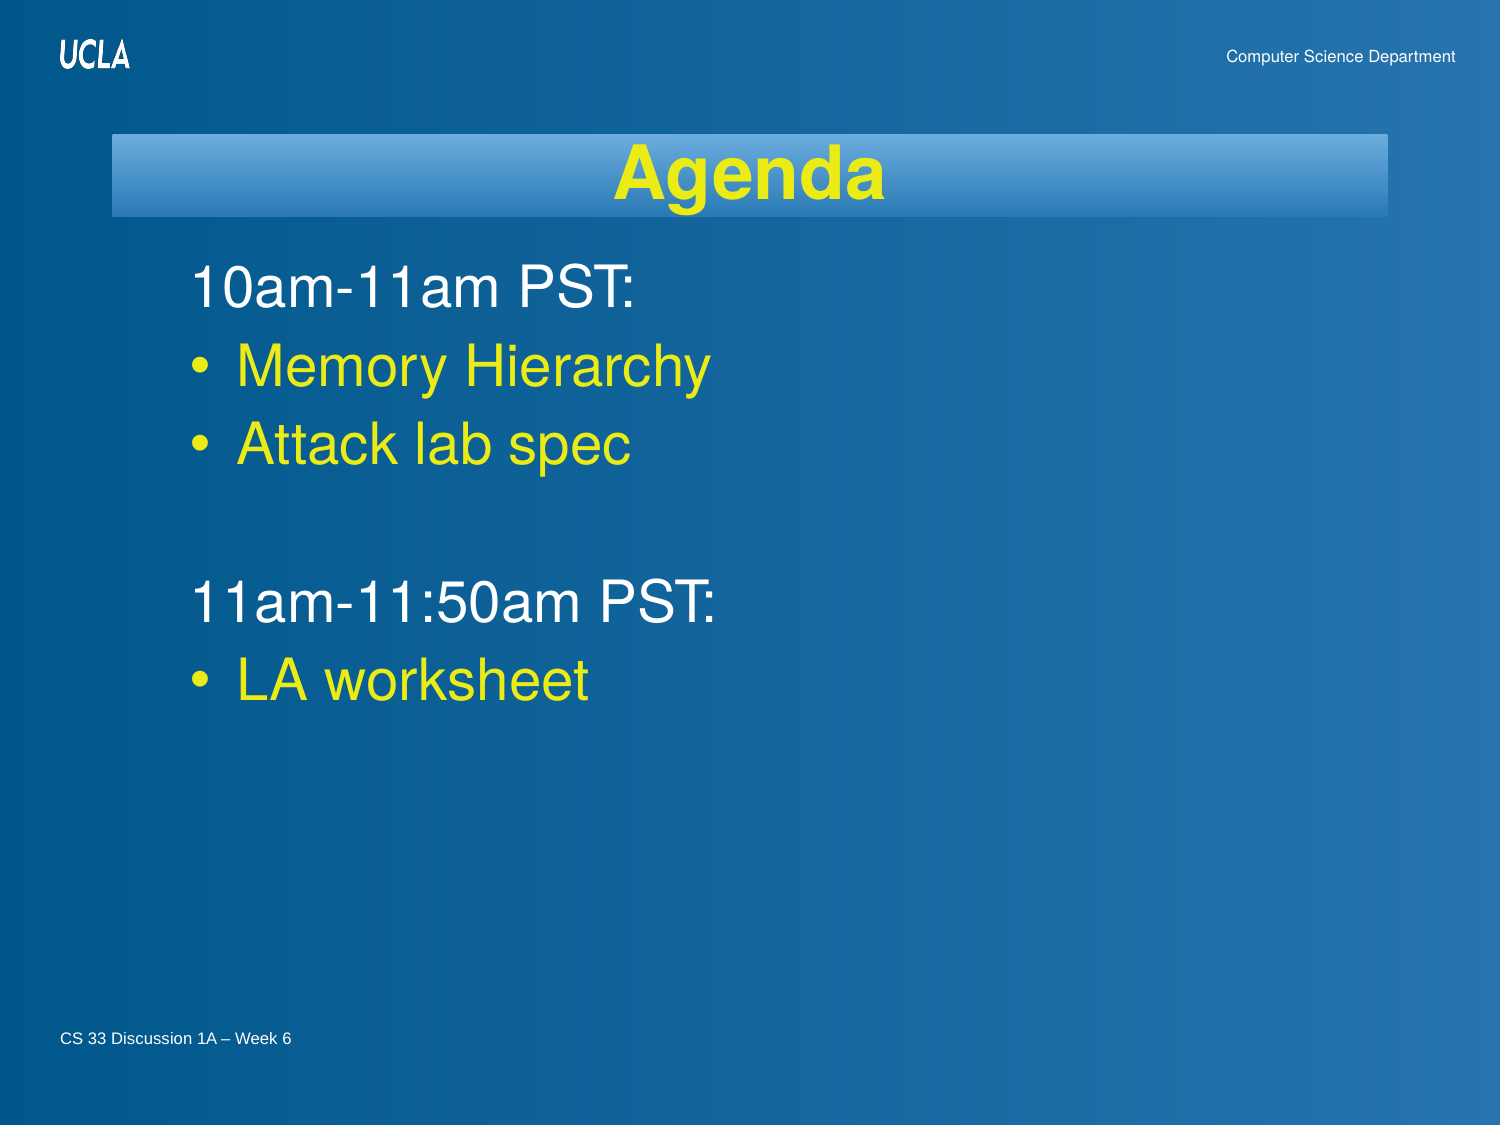

# Agenda
10am-11am PST:
Memory Hierarchy
Attack lab spec

11am-11:50am PST:
LA worksheet